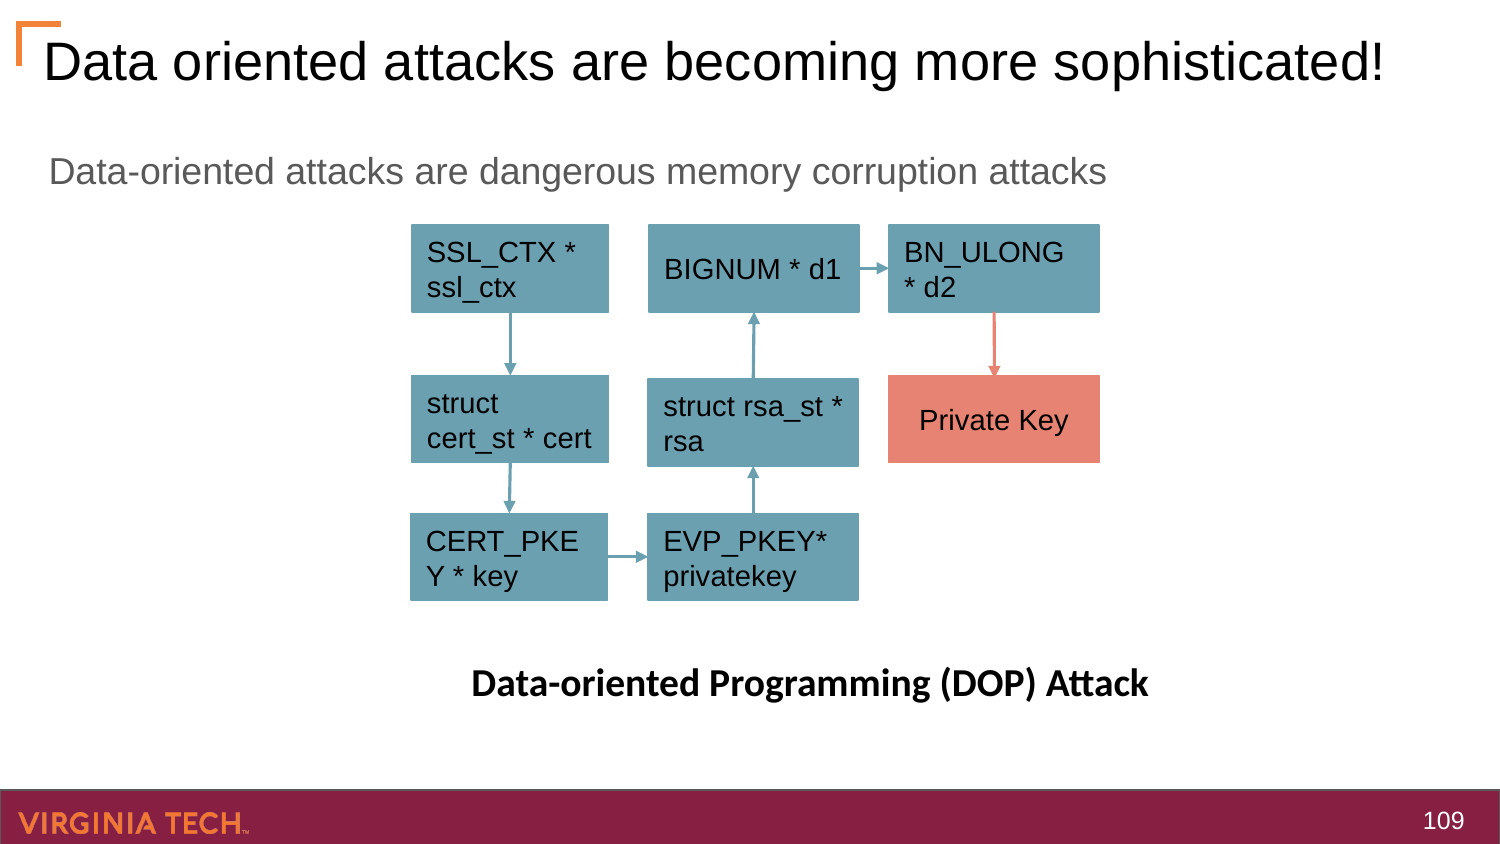

# Data oriented attacks are becoming more sophisticated!
Data-oriented attacks are dangerous memory corruption attacks
SSL_CTX * ssl_ctx
BIGNUM * d1
BN_ULONG * d2
struct cert_st * cert
Private Key
struct rsa_st * rsa
CERT_PKEY * key
EVP_PKEY* privatekey
Data-oriented Programming (DOP) Attack
109